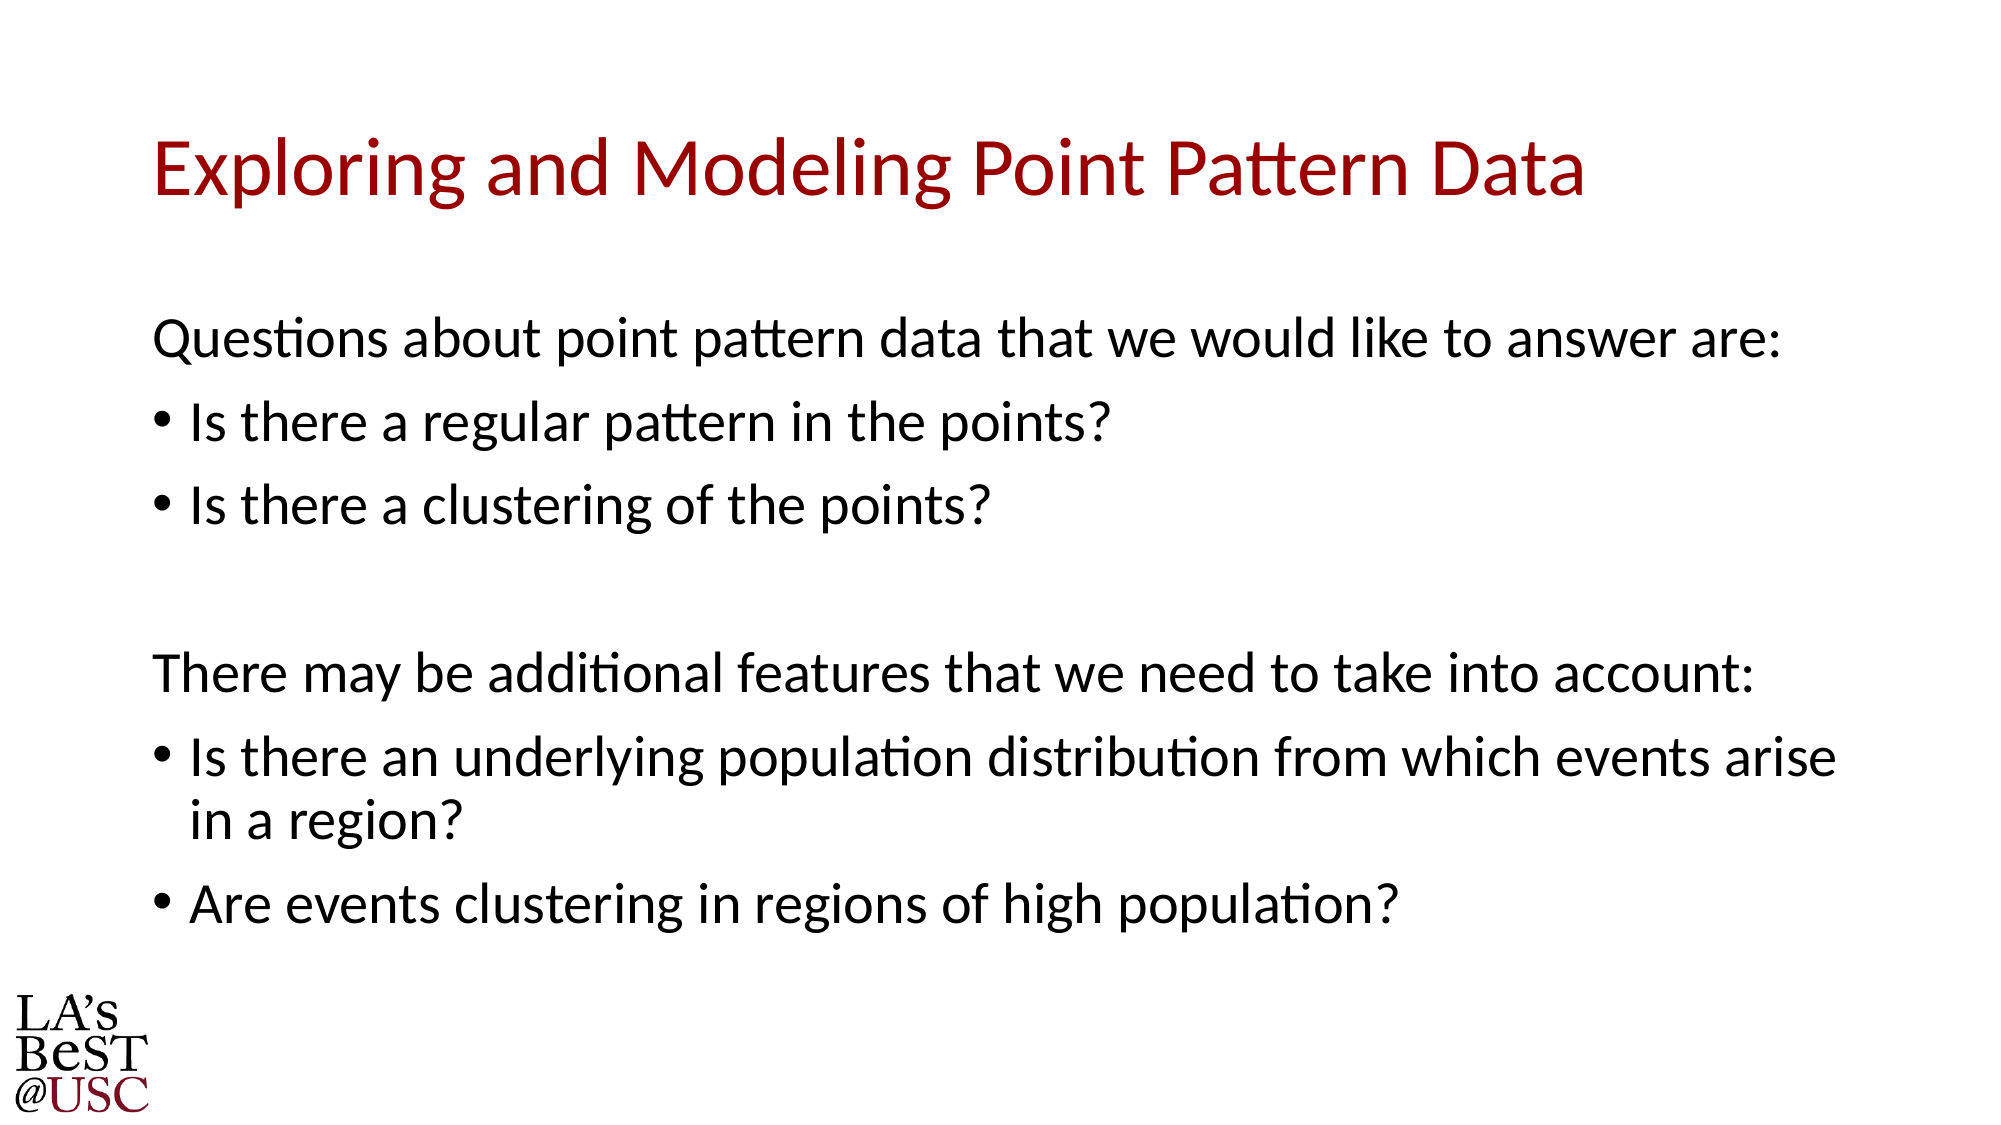

# Exploring and Modeling Point Pattern Data
Questions about point pattern data that we would like to answer are:
Is there a regular pattern in the points?
Is there a clustering of the points?

There may be additional features that we need to take into account:
Is there an underlying population distribution from which events arise in a region?
Are events clustering in regions of high population?